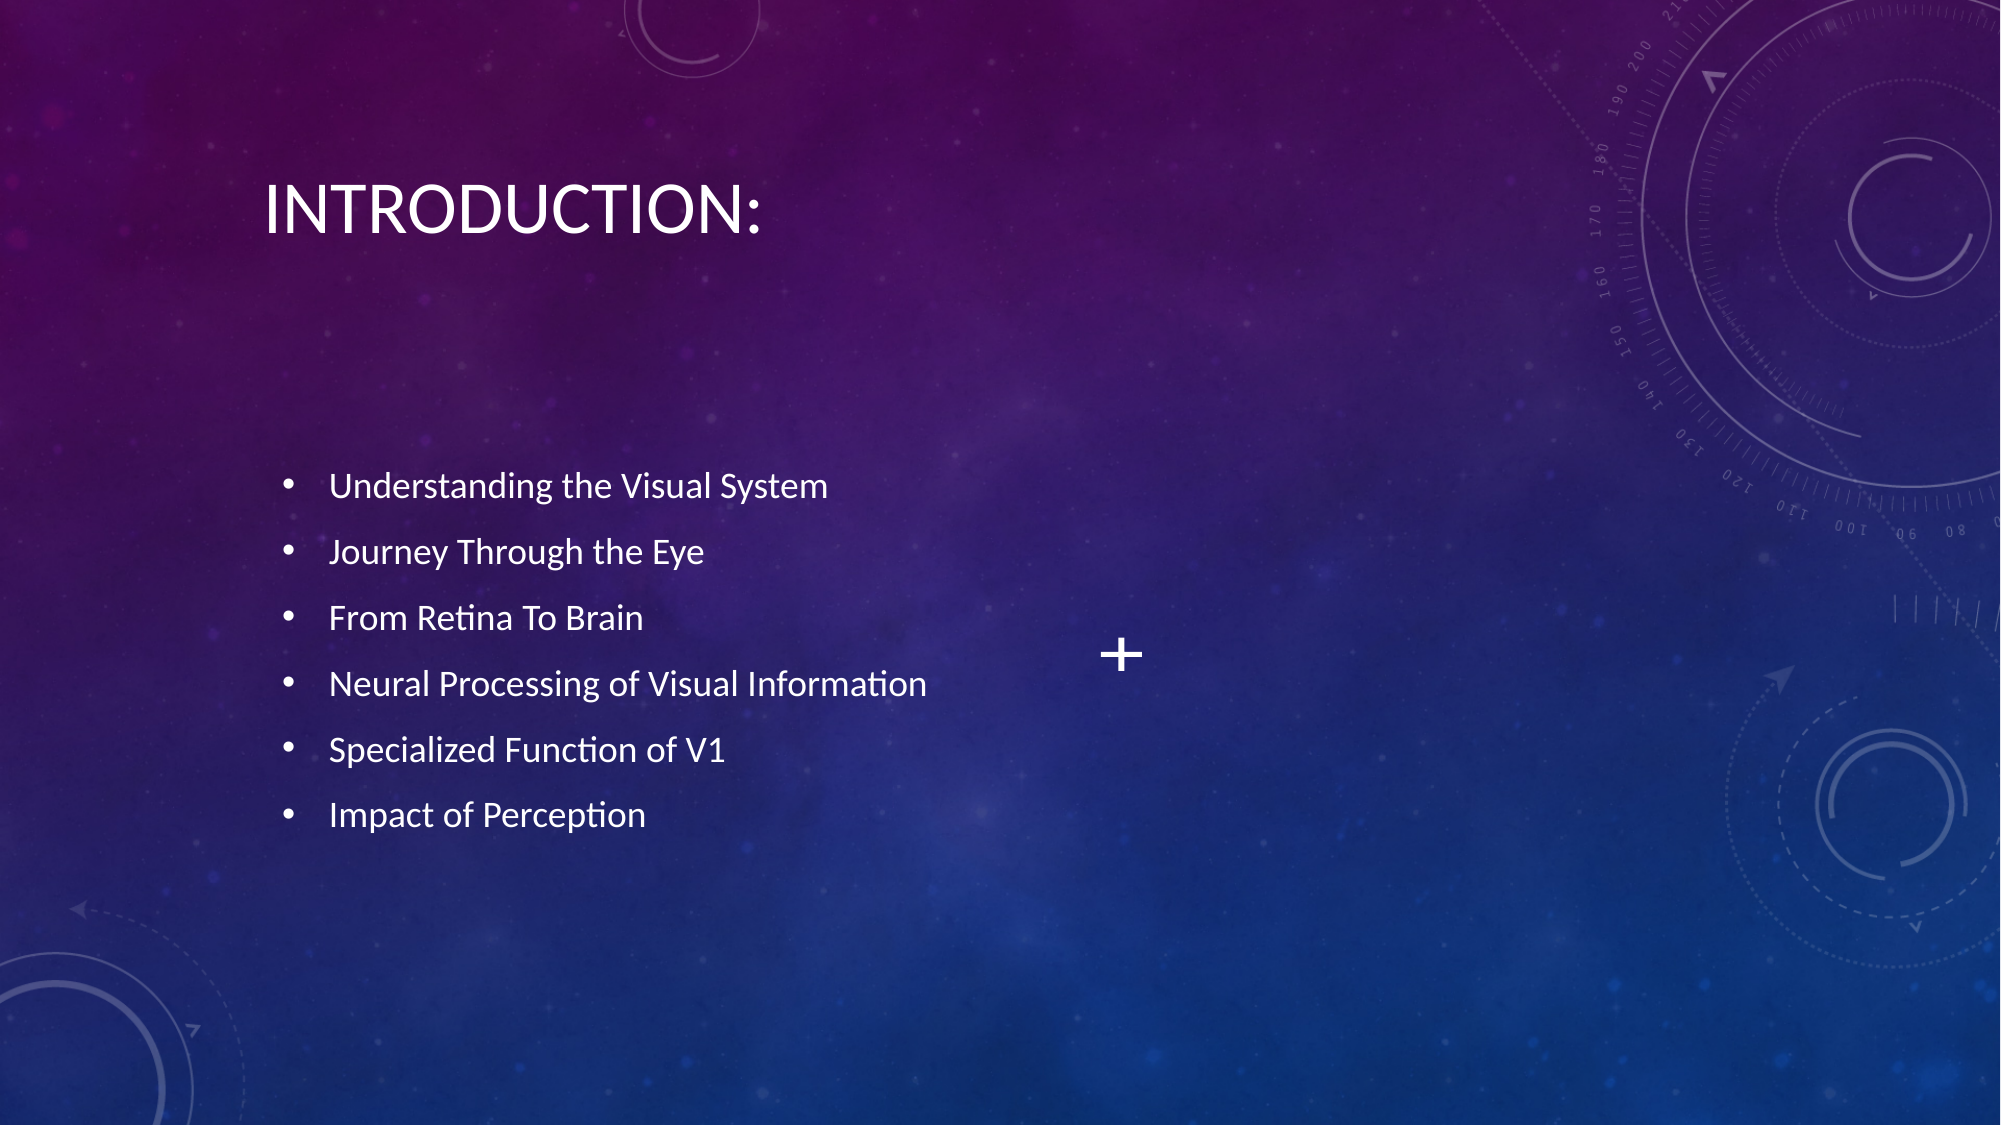

# Introduction:
Understanding the Visual System
Journey Through the Eye
From Retina To Brain
Neural Processing of Visual Information
Specialized Function of V1
Impact of Perception